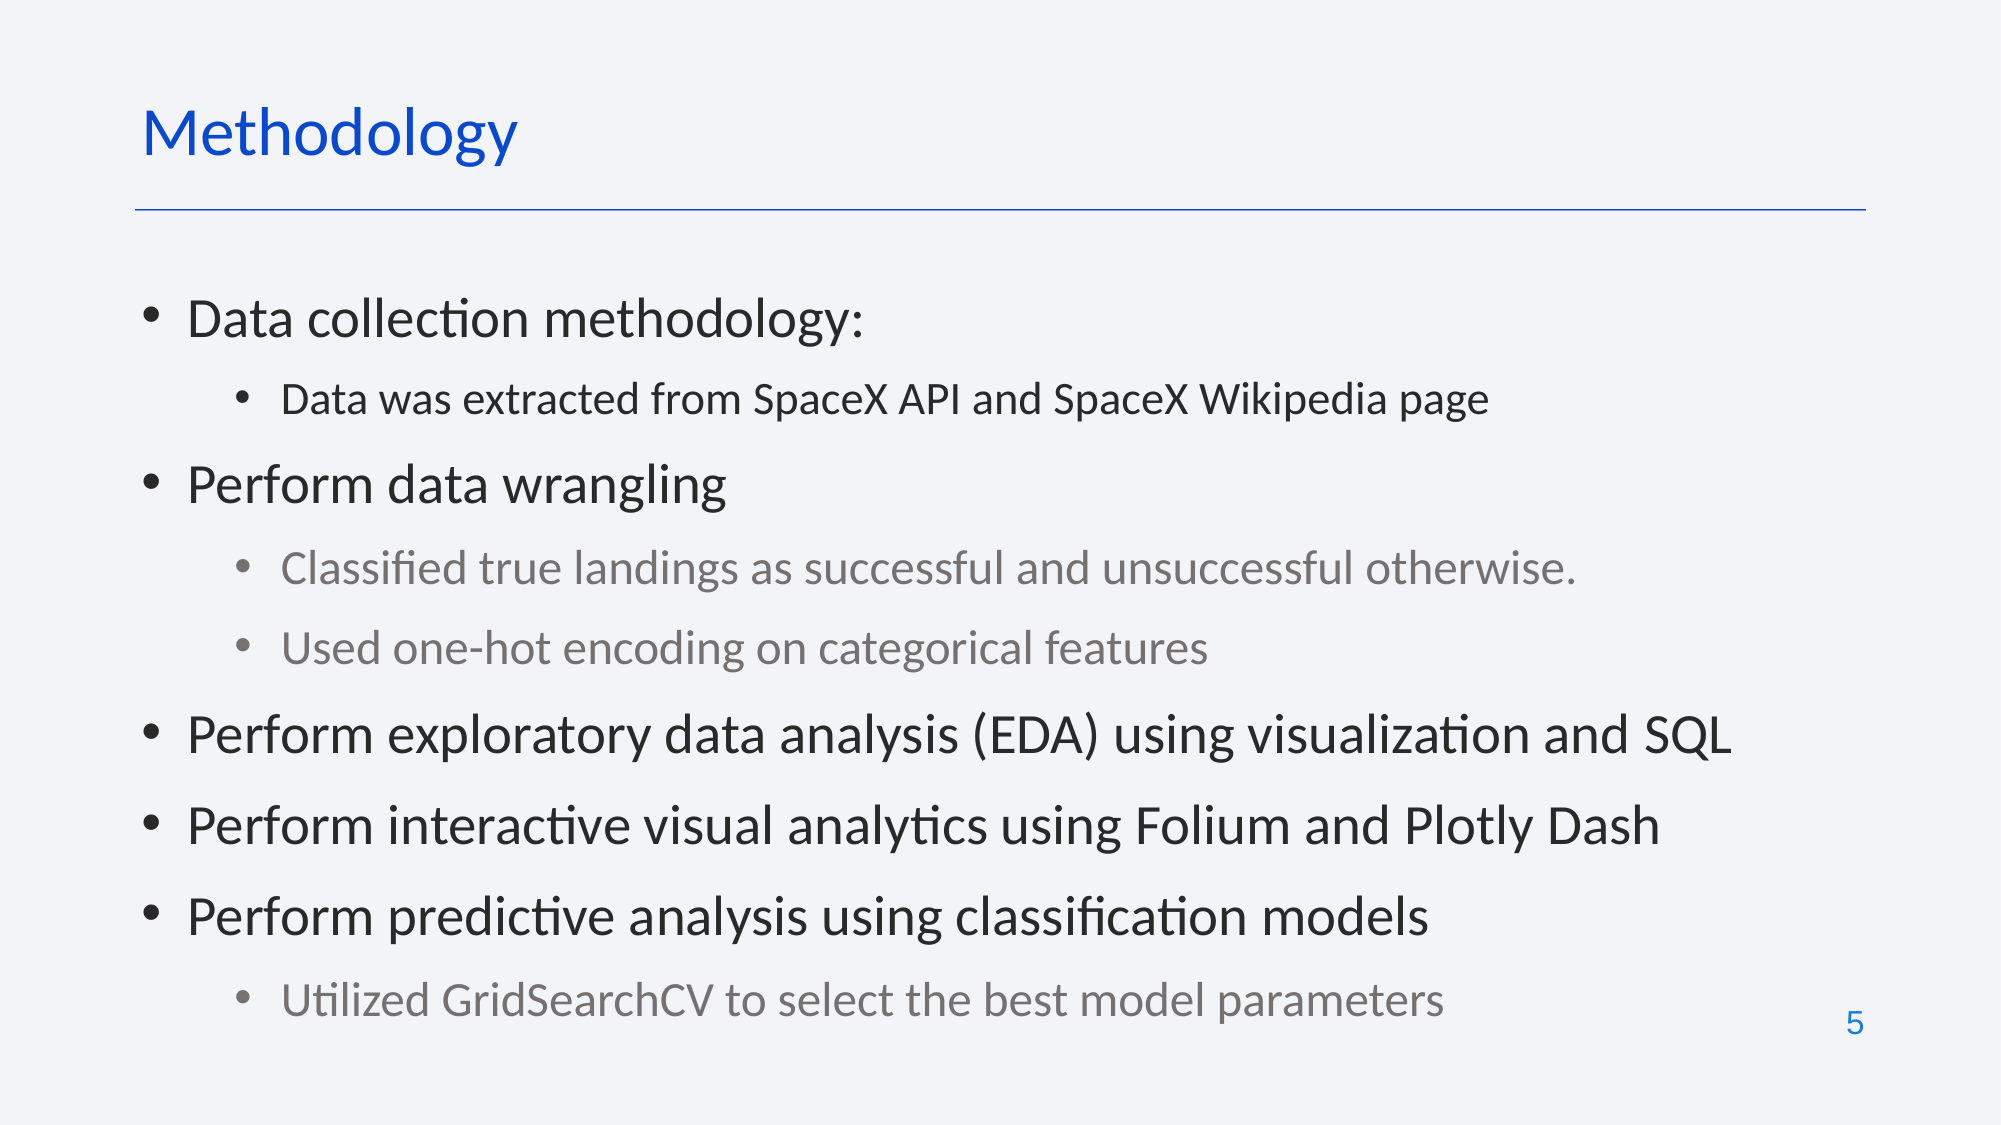

Methodology
Data collection methodology:
Data was extracted from SpaceX API and SpaceX Wikipedia page
Perform data wrangling
Classified true landings as successful and unsuccessful otherwise.
Used one-hot encoding on categorical features
Perform exploratory data analysis (EDA) using visualization and SQL
Perform interactive visual analytics using Folium and Plotly Dash
Perform predictive analysis using classification models
Utilized GridSearchCV to select the best model parameters

5